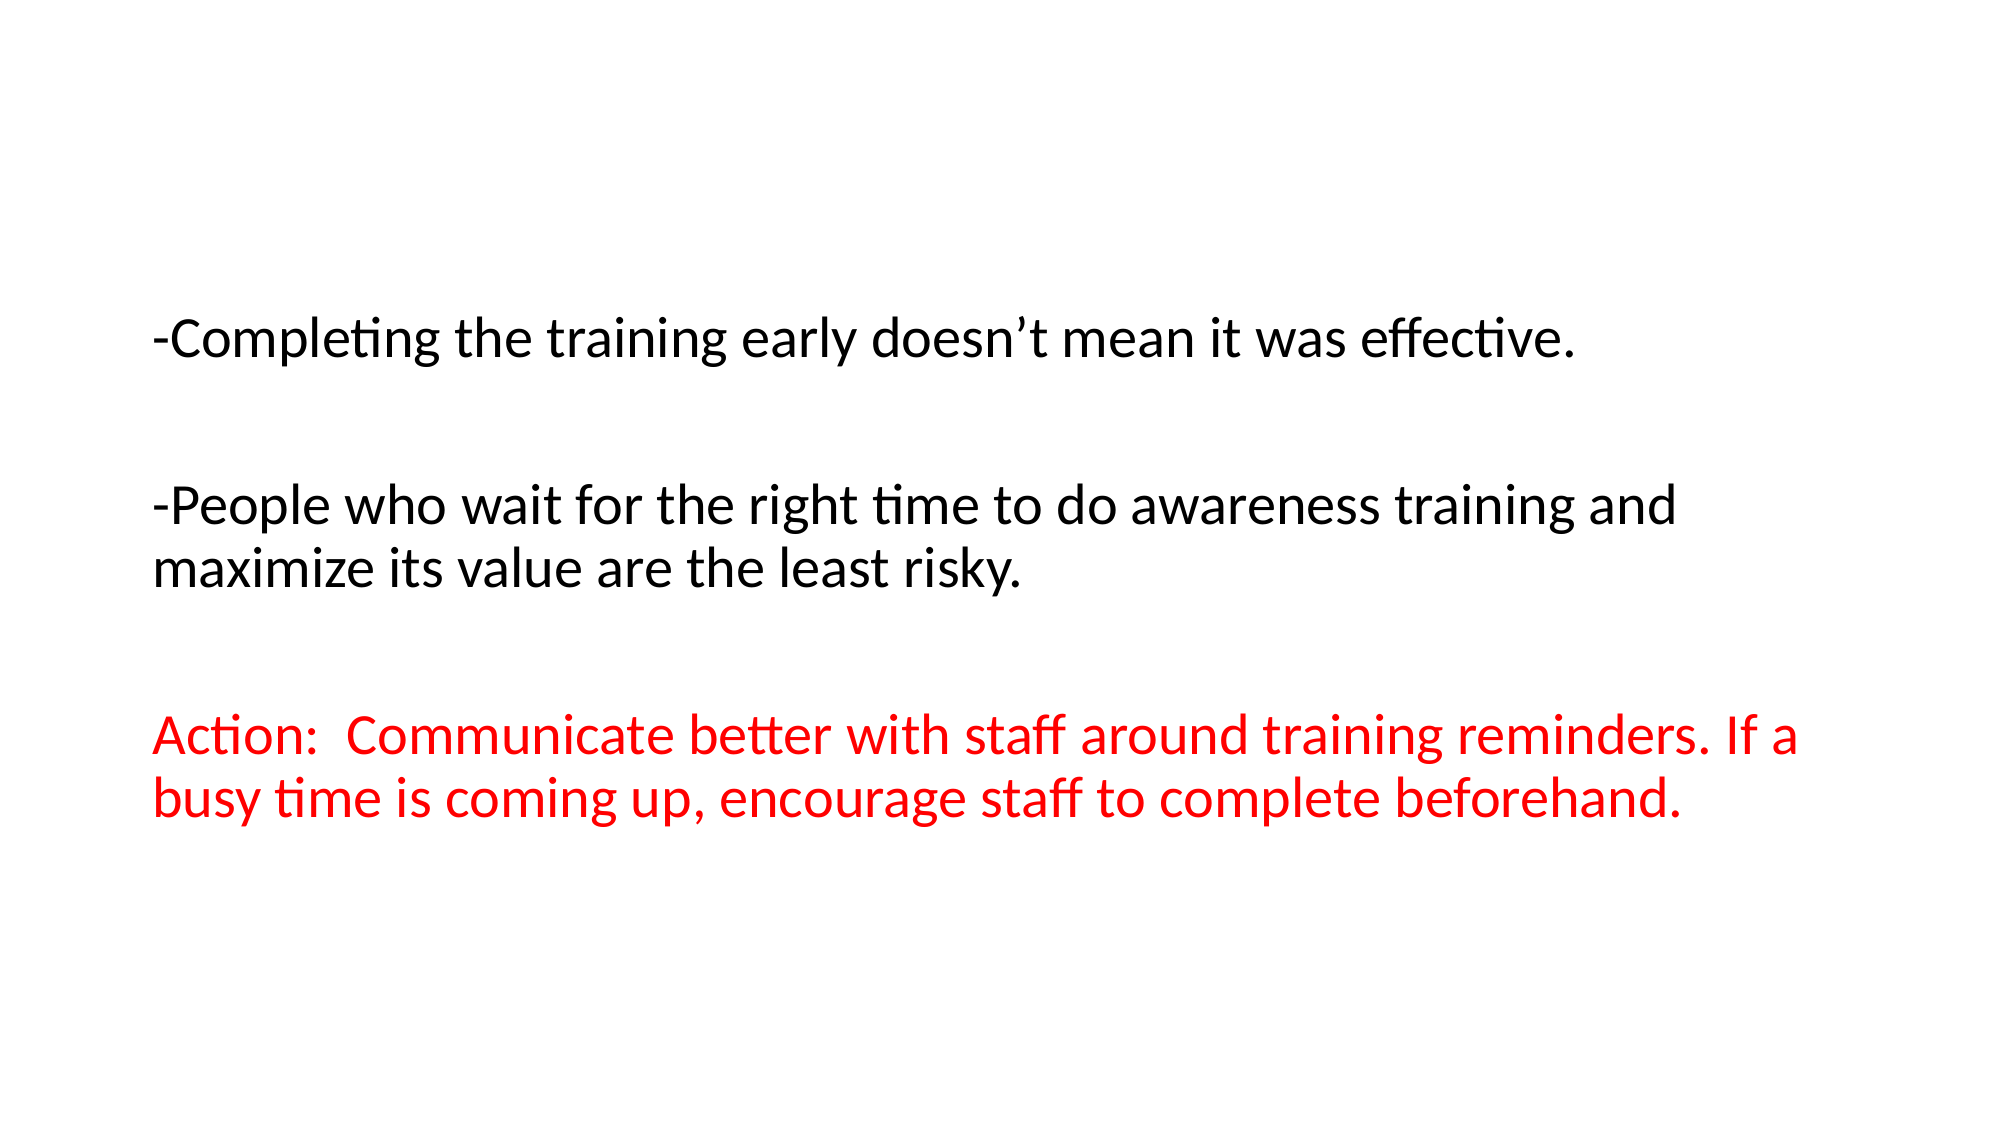

-Completing the training early doesn’t mean it was effective.

-People who wait for the right time to do awareness training and maximize its value are the least risky.

Action:  Communicate better with staff around training reminders. If a busy time is coming up, encourage staff to complete beforehand.